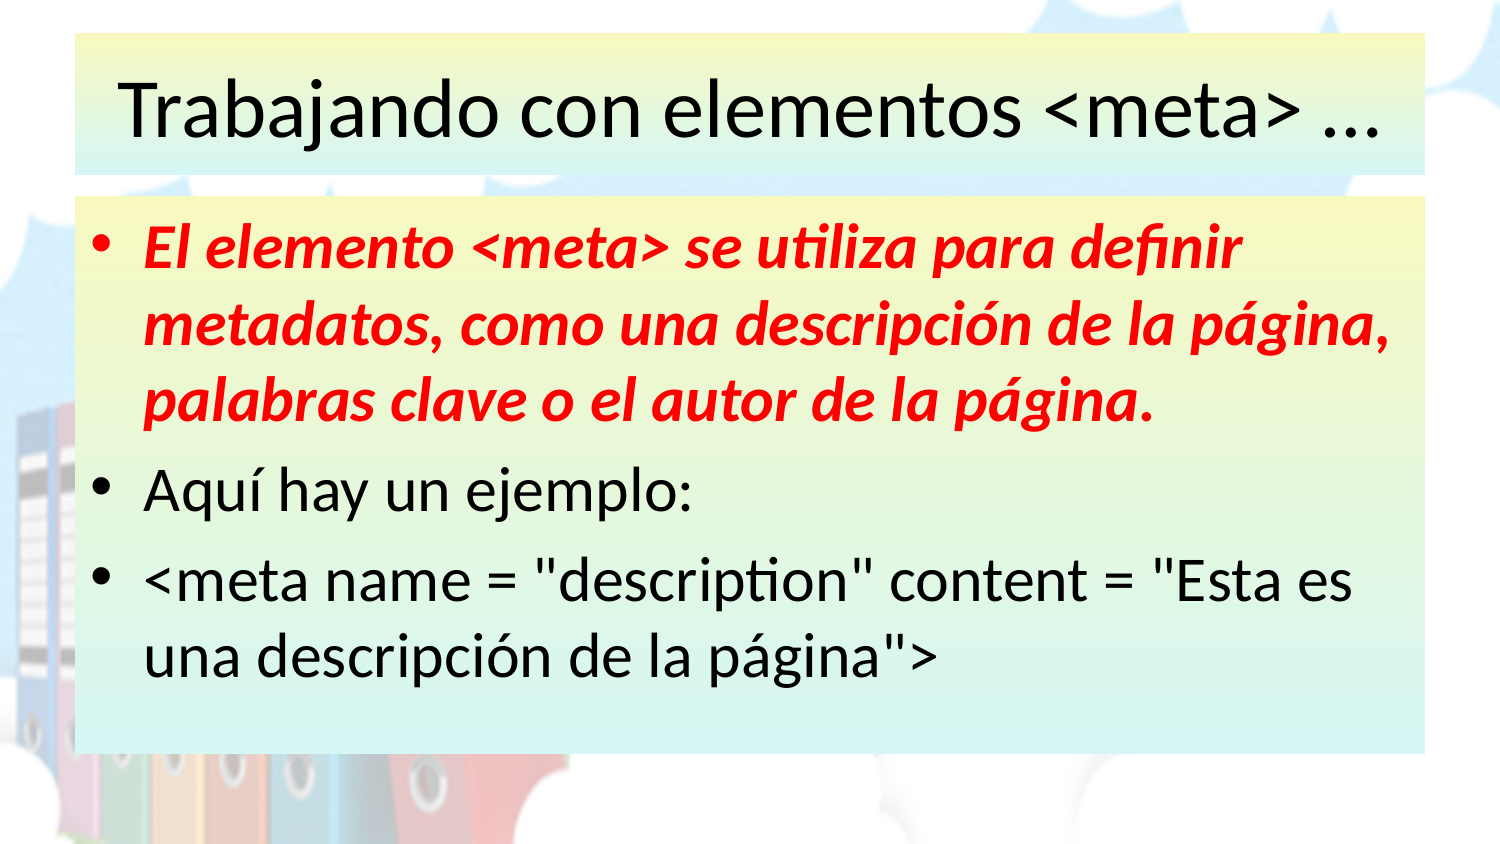

# Trabajando con elementos <meta> …
El elemento <meta> se utiliza para definir metadatos, como una descripción de la página, palabras clave o el autor de la página.
Aquí hay un ejemplo:
<meta name = "description" content = "Esta es una descripción de la página">